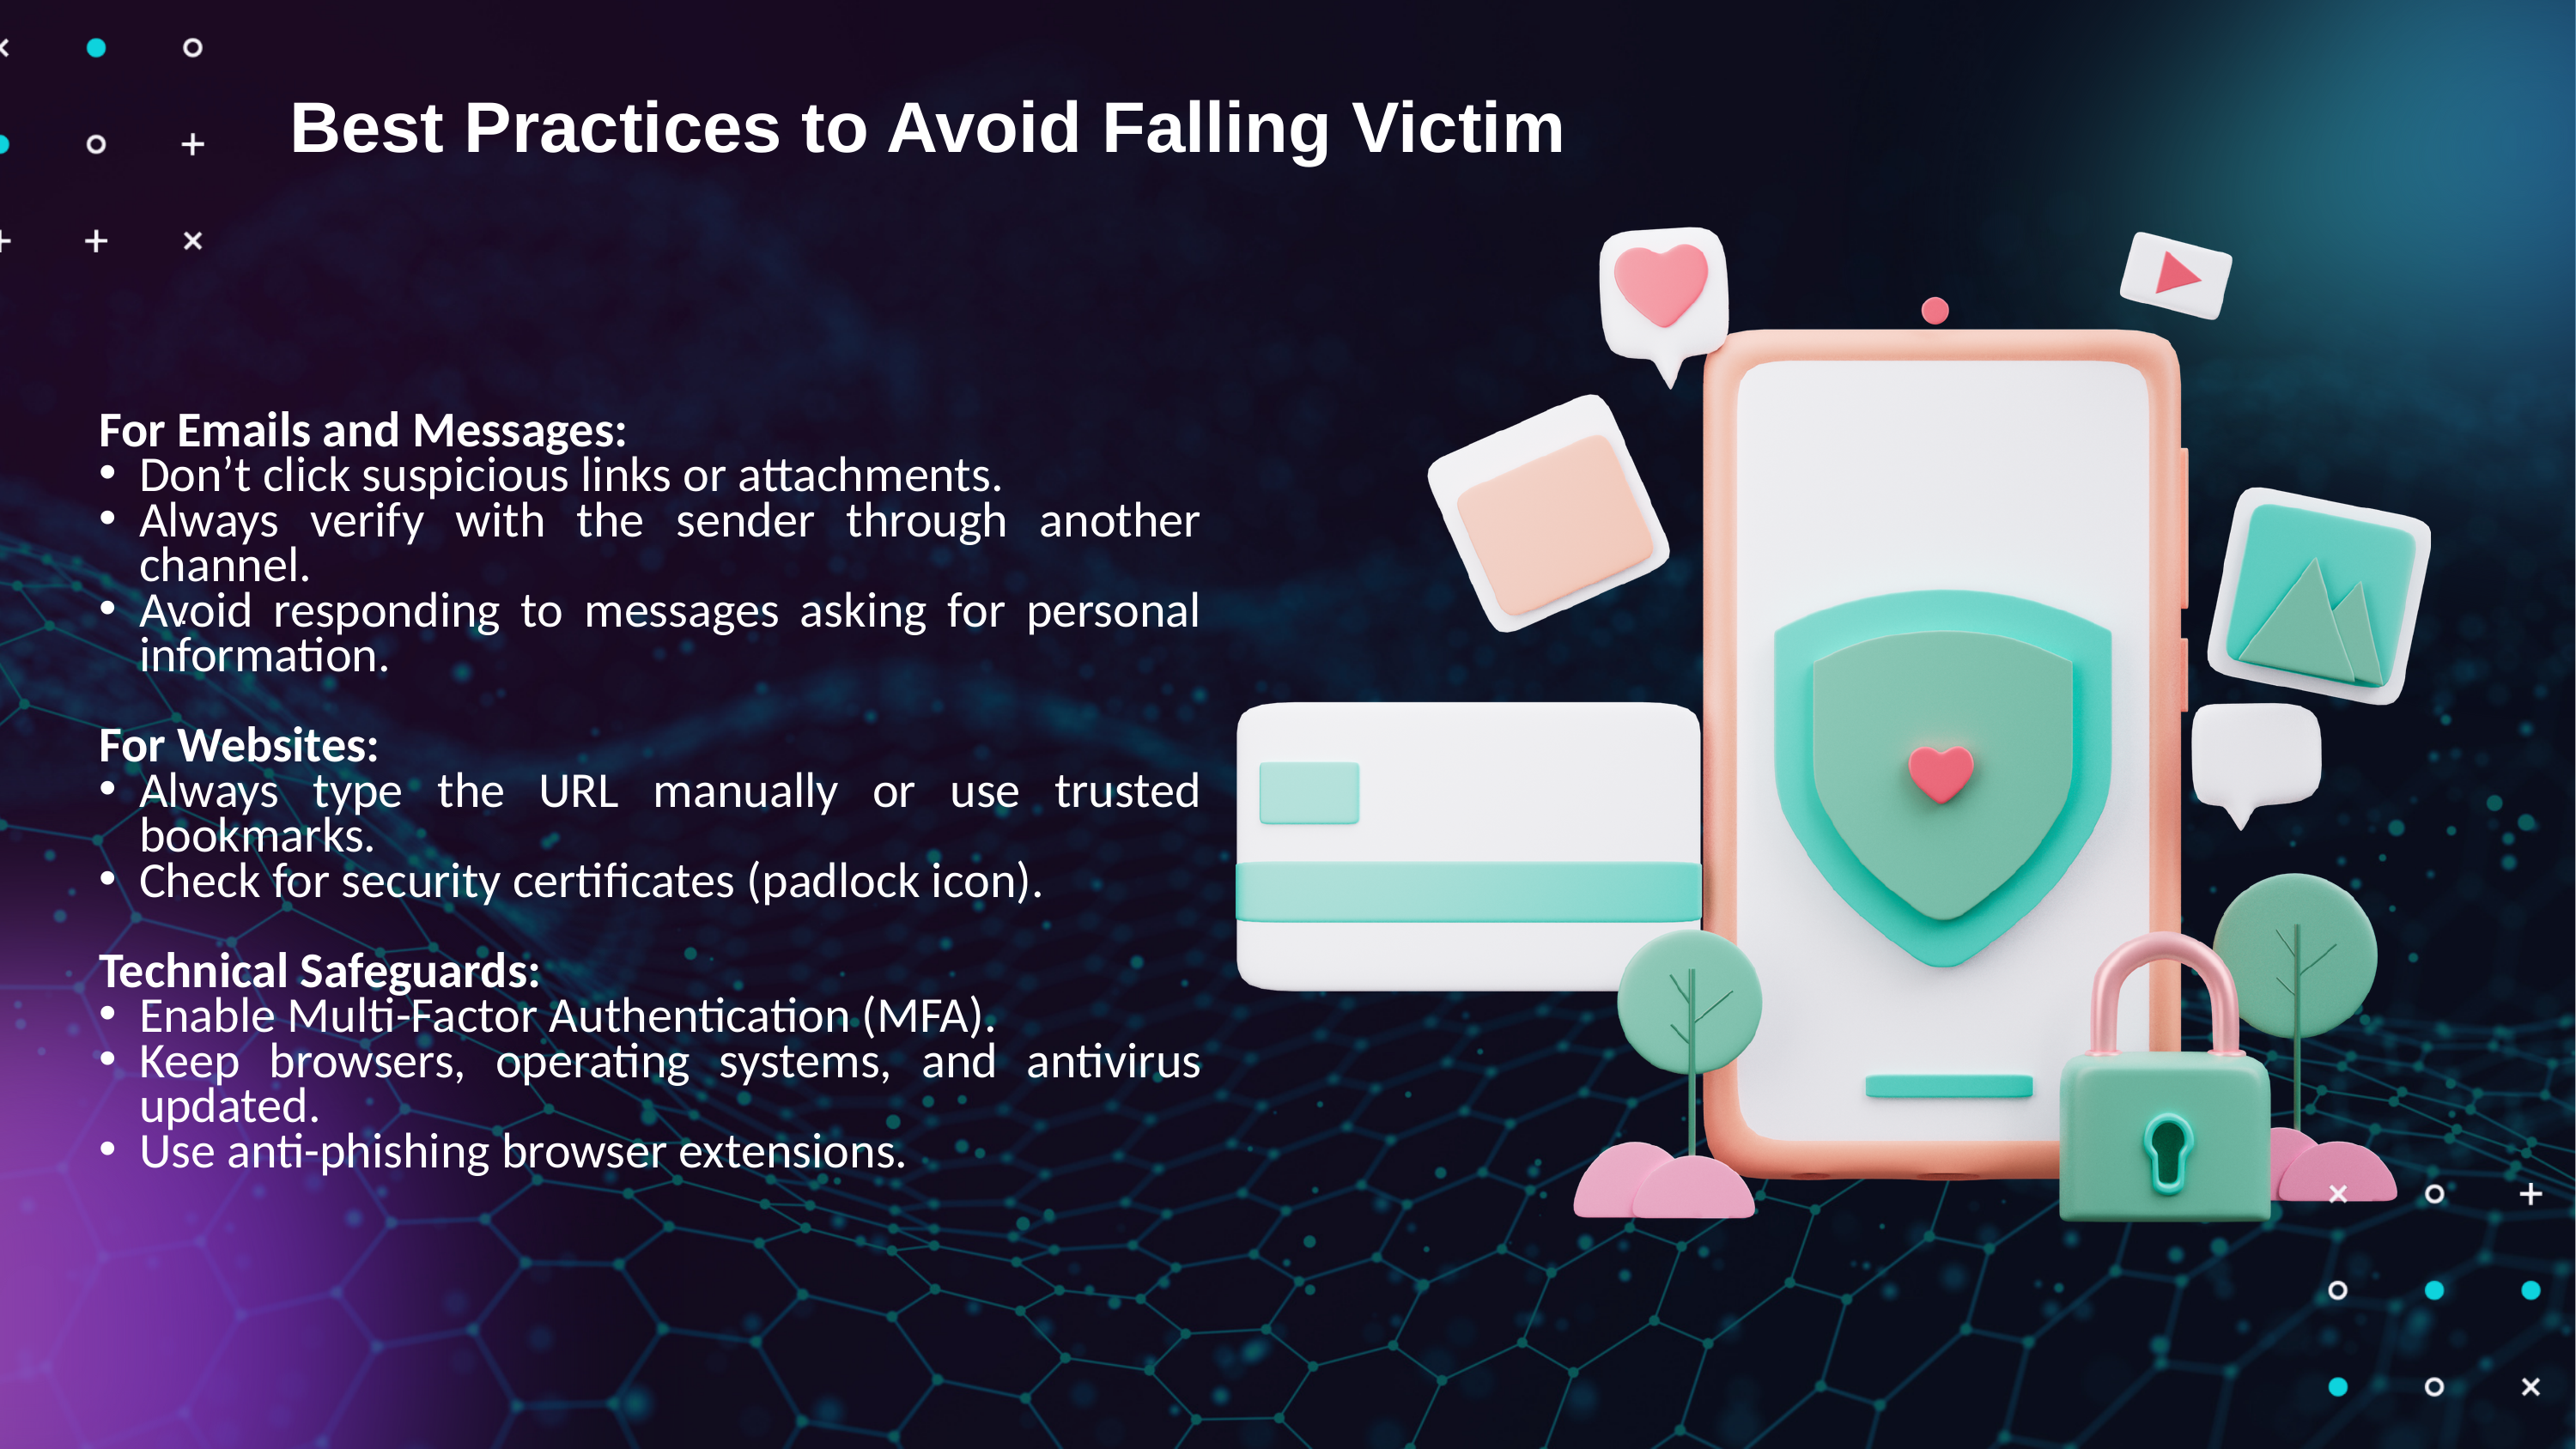

Best Practices to Avoid Falling Victim

For Emails and Messages:
Don’t click suspicious links or attachments.
Always verify with the sender through another channel.
Avoid responding to messages asking for personal information.

For Websites:
Always type the URL manually or use trusted bookmarks.
Check for security certificates (padlock icon).

Technical Safeguards:
Enable Multi-Factor Authentication (MFA).
Keep browsers, operating systems, and antivirus updated.
Use anti-phishing browser extensions.
.